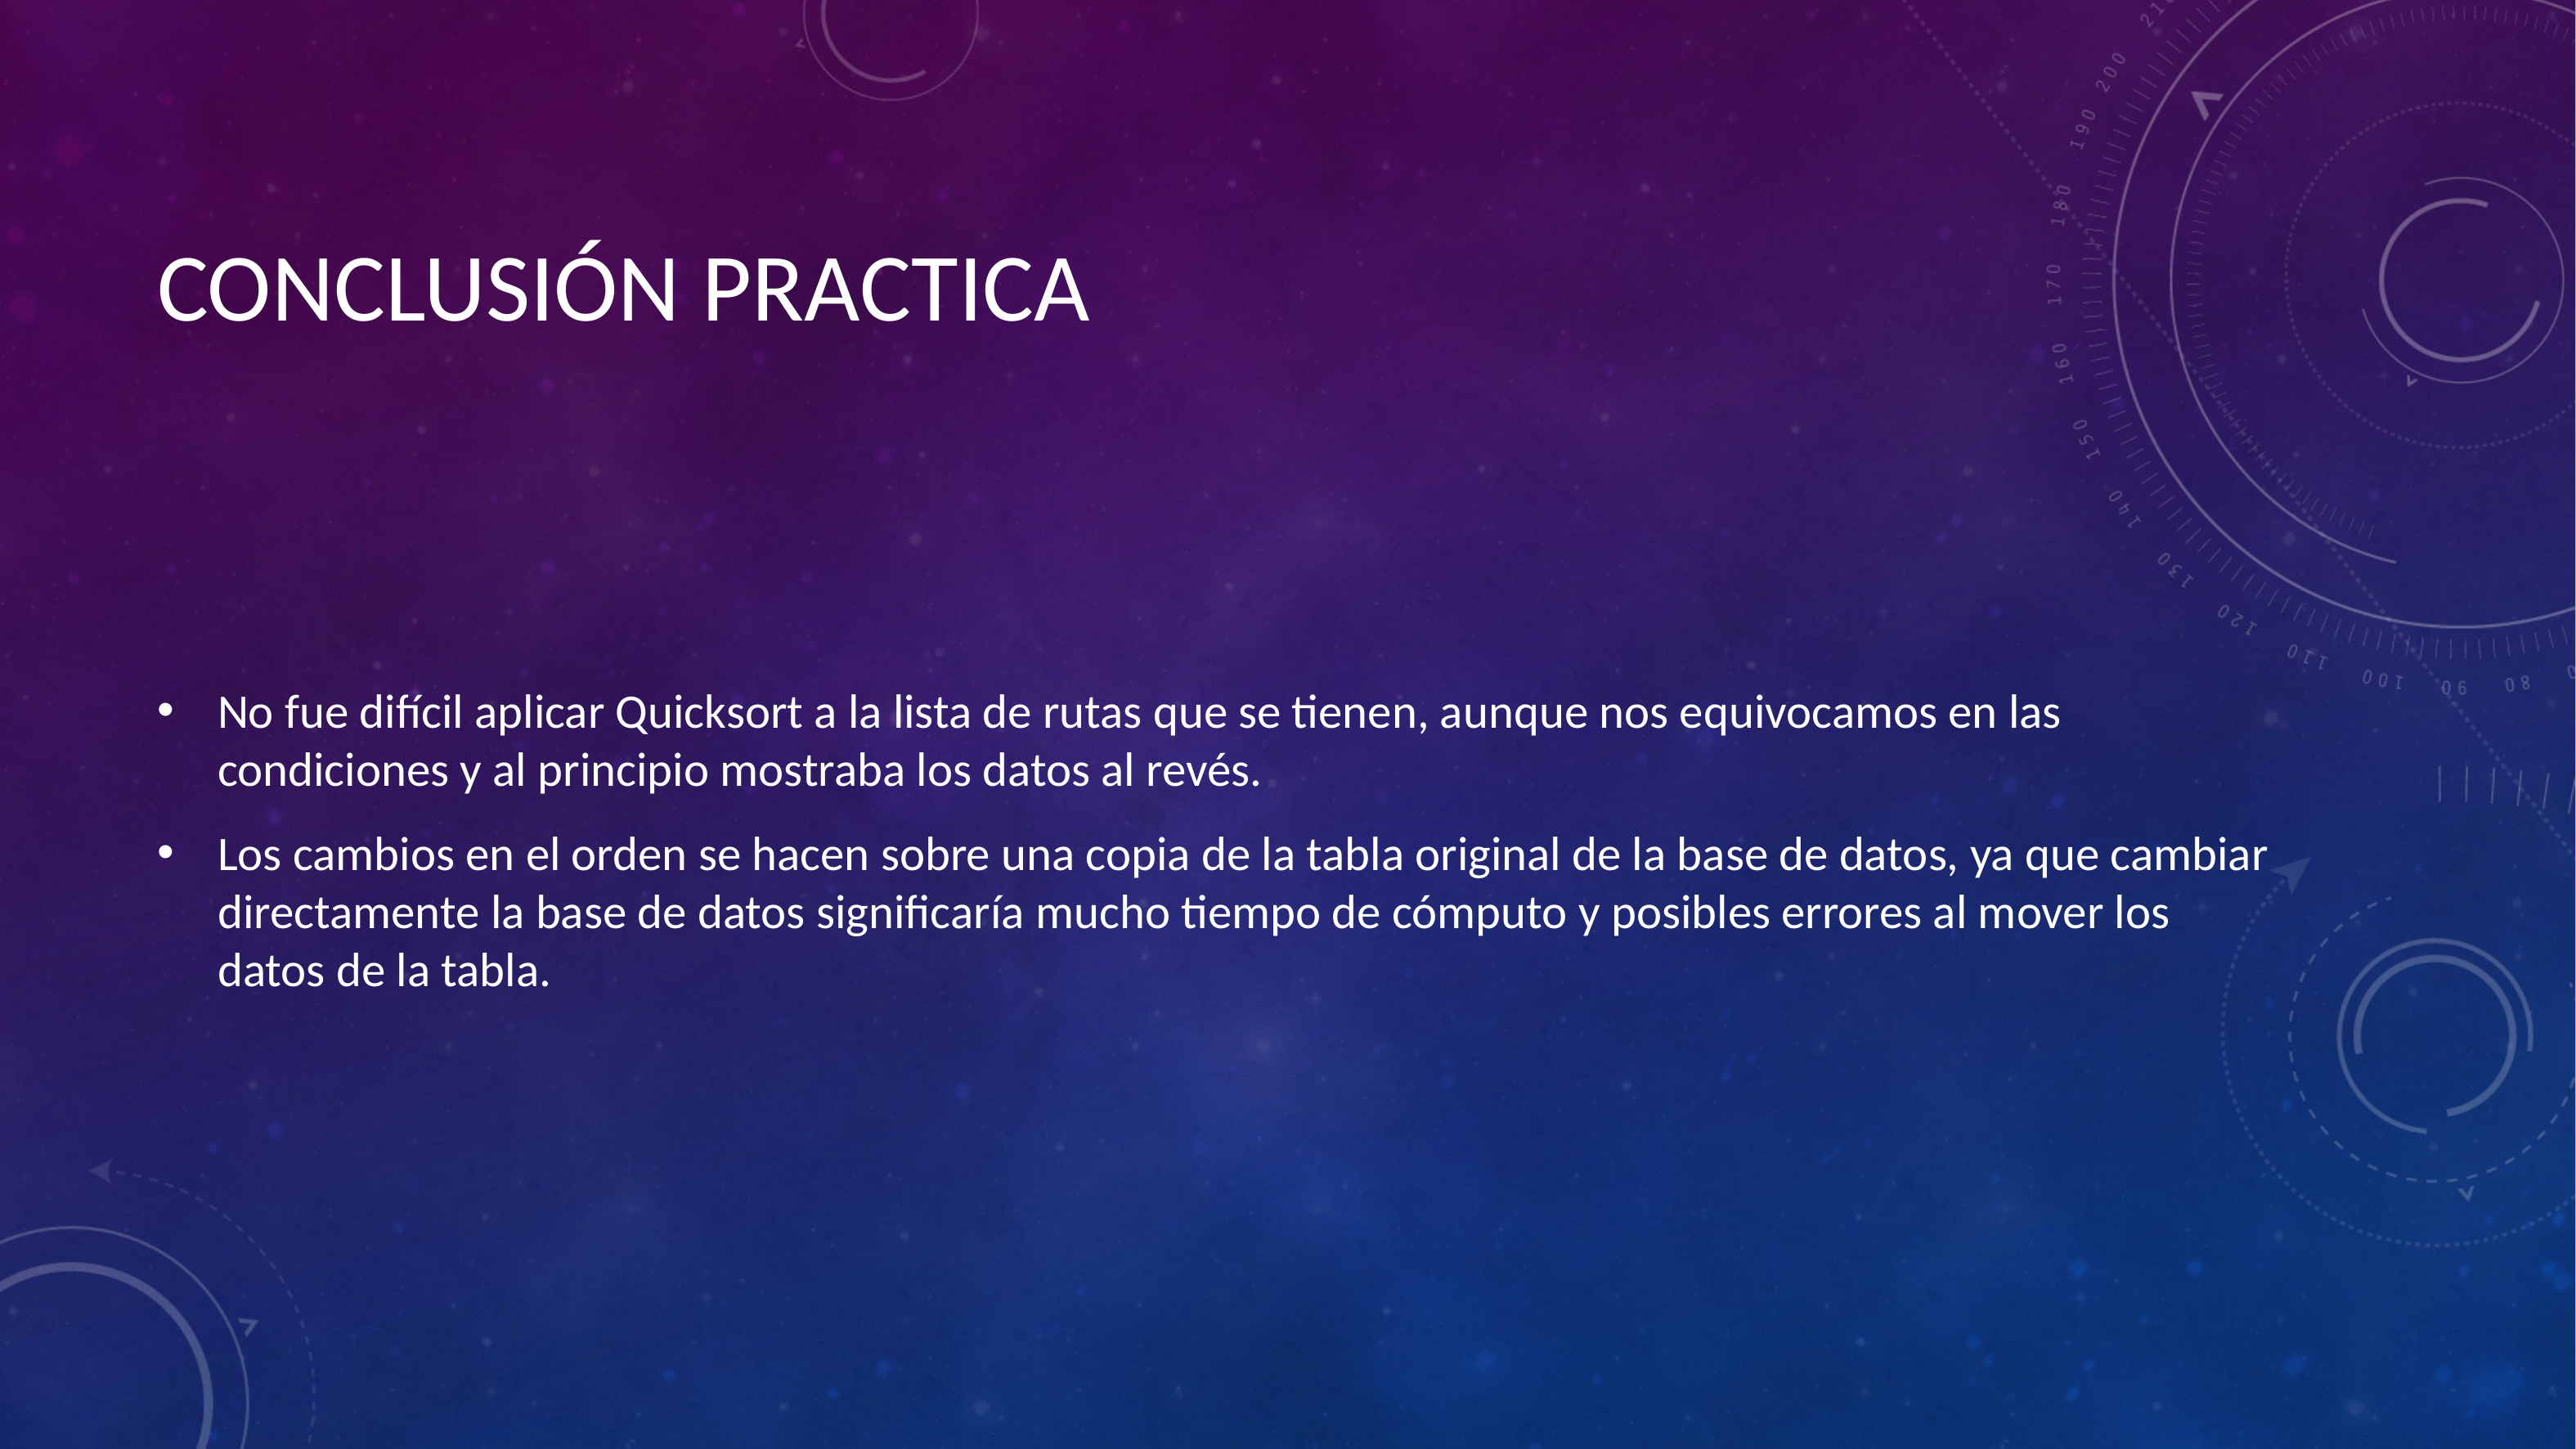

# Conclusión PRACTICA
No fue difícil aplicar Quicksort a la lista de rutas que se tienen, aunque nos equivocamos en las condiciones y al principio mostraba los datos al revés.
Los cambios en el orden se hacen sobre una copia de la tabla original de la base de datos, ya que cambiar directamente la base de datos significaría mucho tiempo de cómputo y posibles errores al mover los datos de la tabla.